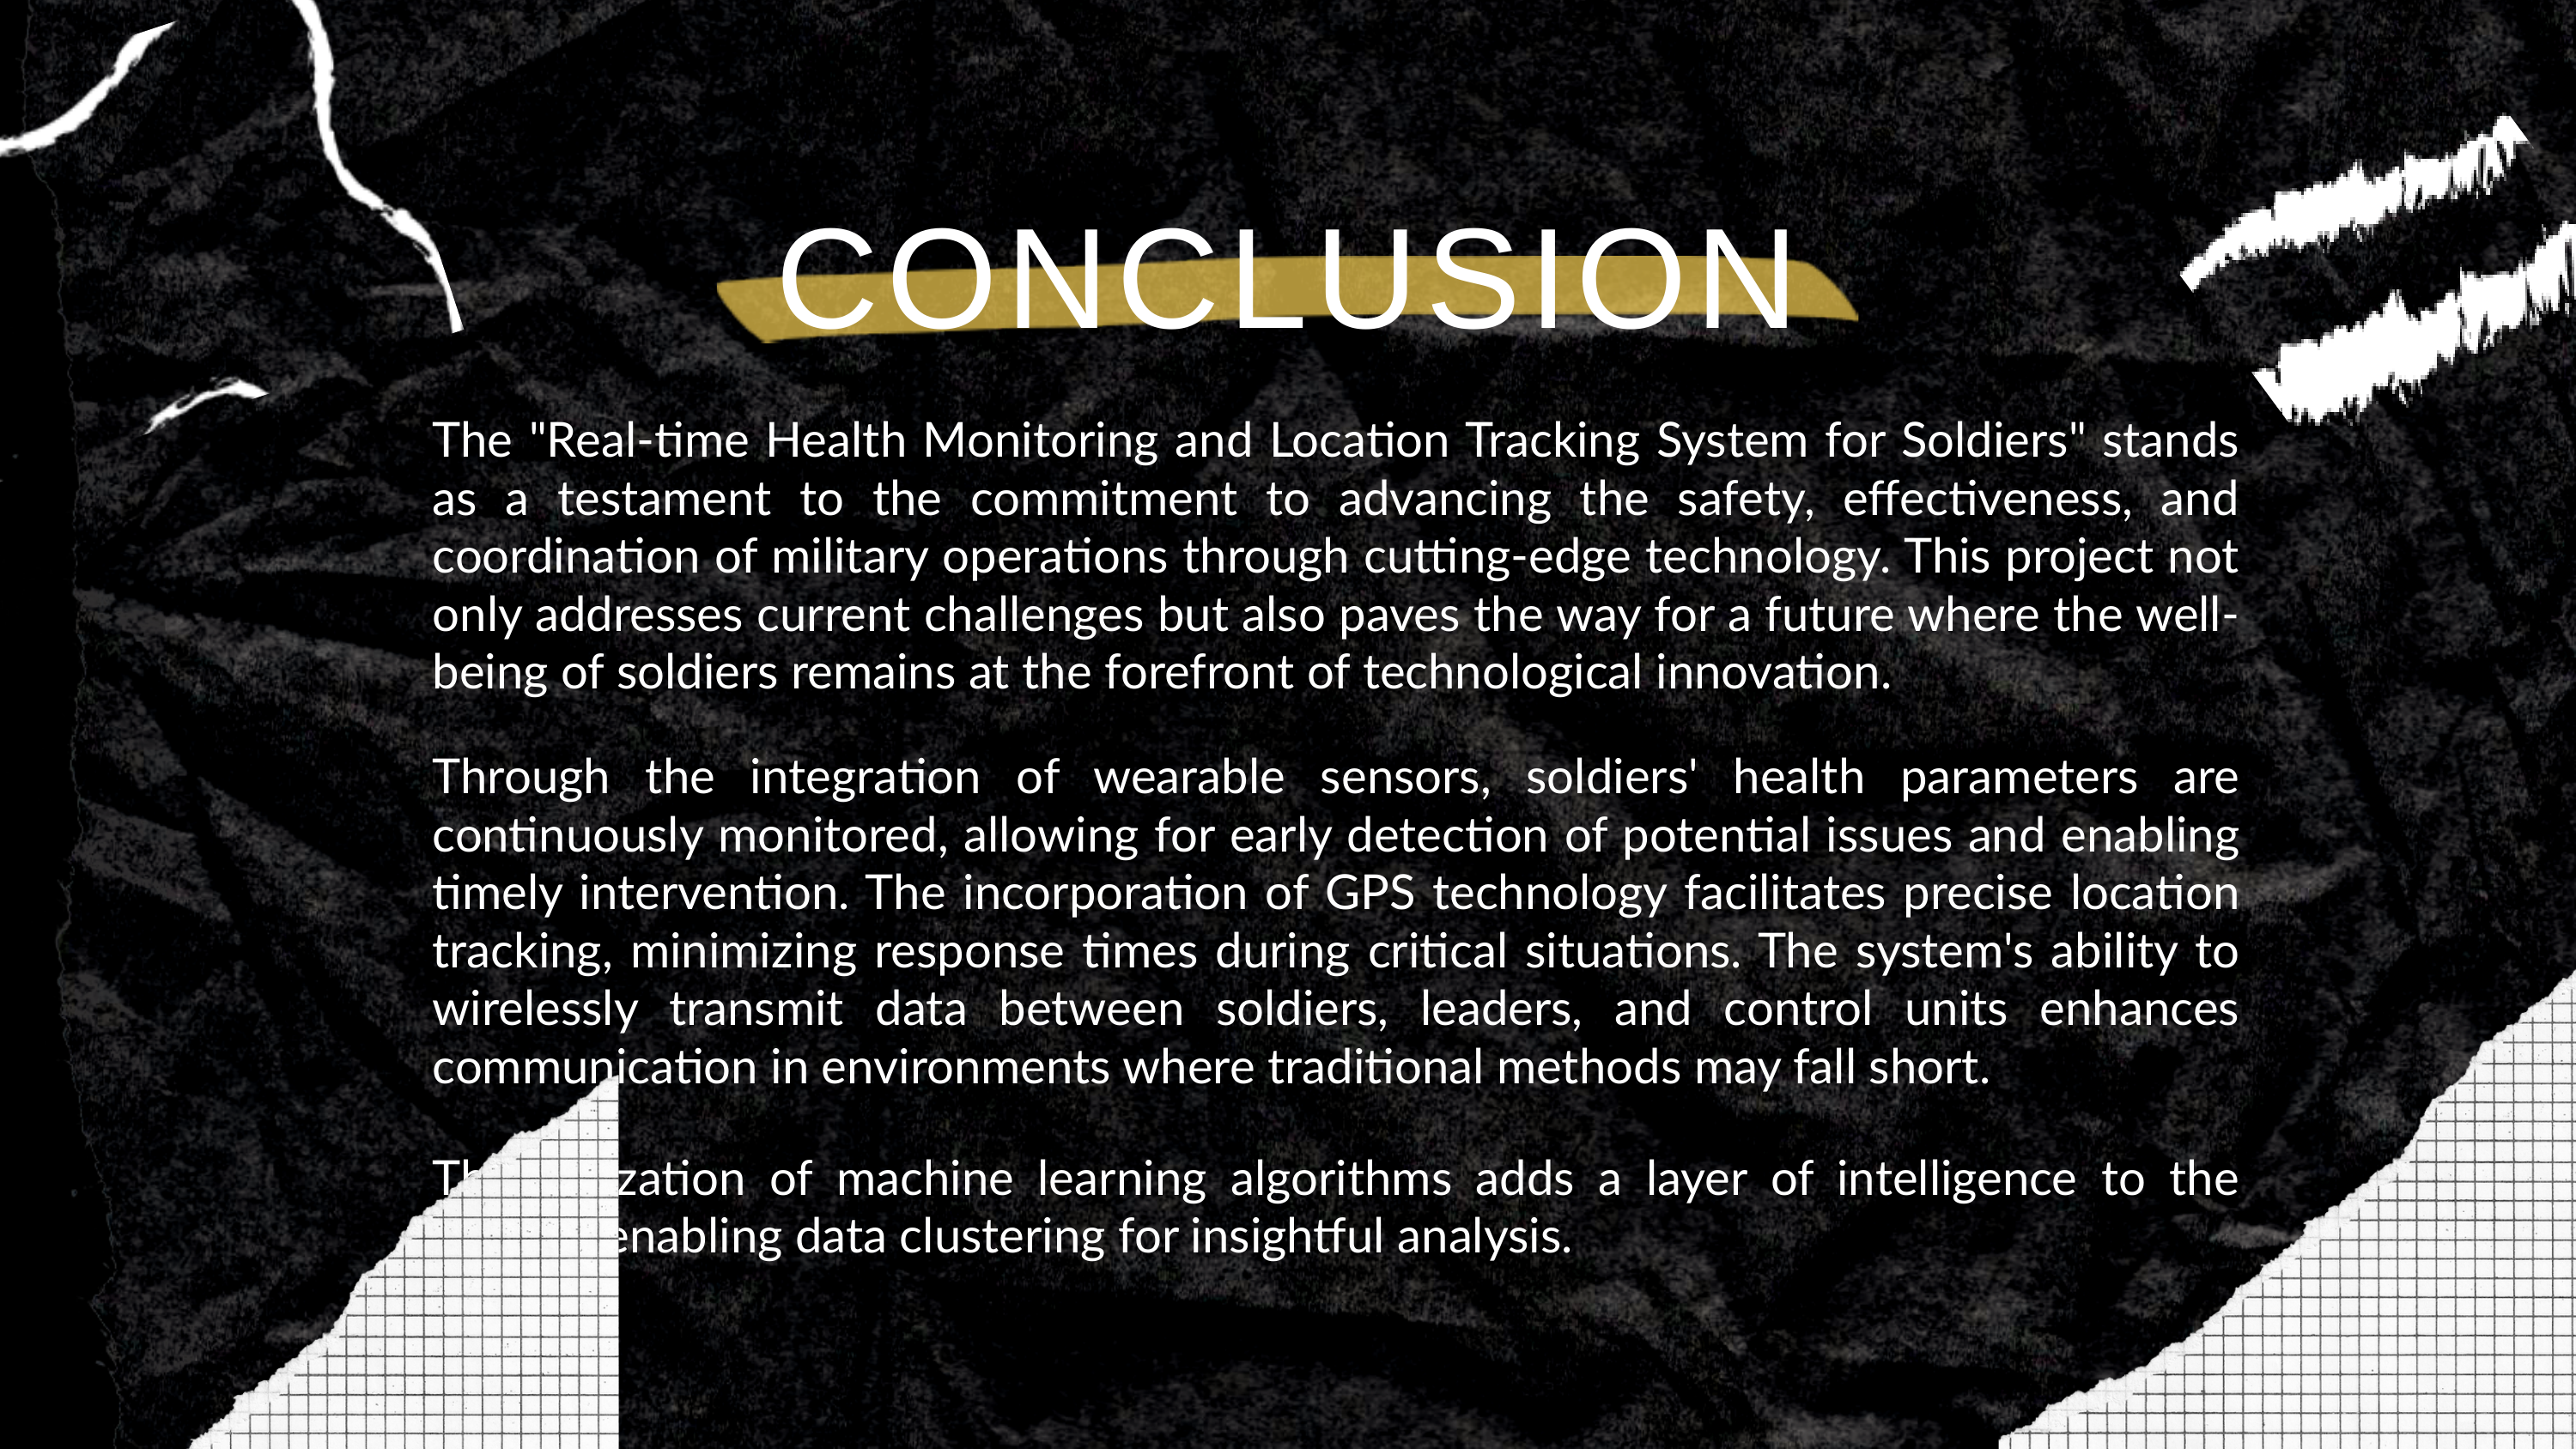

CONCLUSION

The "Real-time Health Monitoring and Location Tracking System for Soldiers" stands as a testament to the commitment to advancing the safety, effectiveness, and coordination of military operations through cutting-edge technology. This project not only addresses current challenges but also paves the way for a future where the well-being of soldiers remains at the forefront of technological innovation.
Through the integration of wearable sensors, soldiers' health parameters are continuously monitored, allowing for early detection of potential issues and enabling timely intervention. The incorporation of GPS technology facilitates precise location tracking, minimizing response times during critical situations. The system's ability to wirelessly transmit data between soldiers, leaders, and control units enhances communication in environments where traditional methods may fall short.

The utilization of machine learning algorithms adds a layer of intelligence to the project, enabling data clustering for insightful analysis.